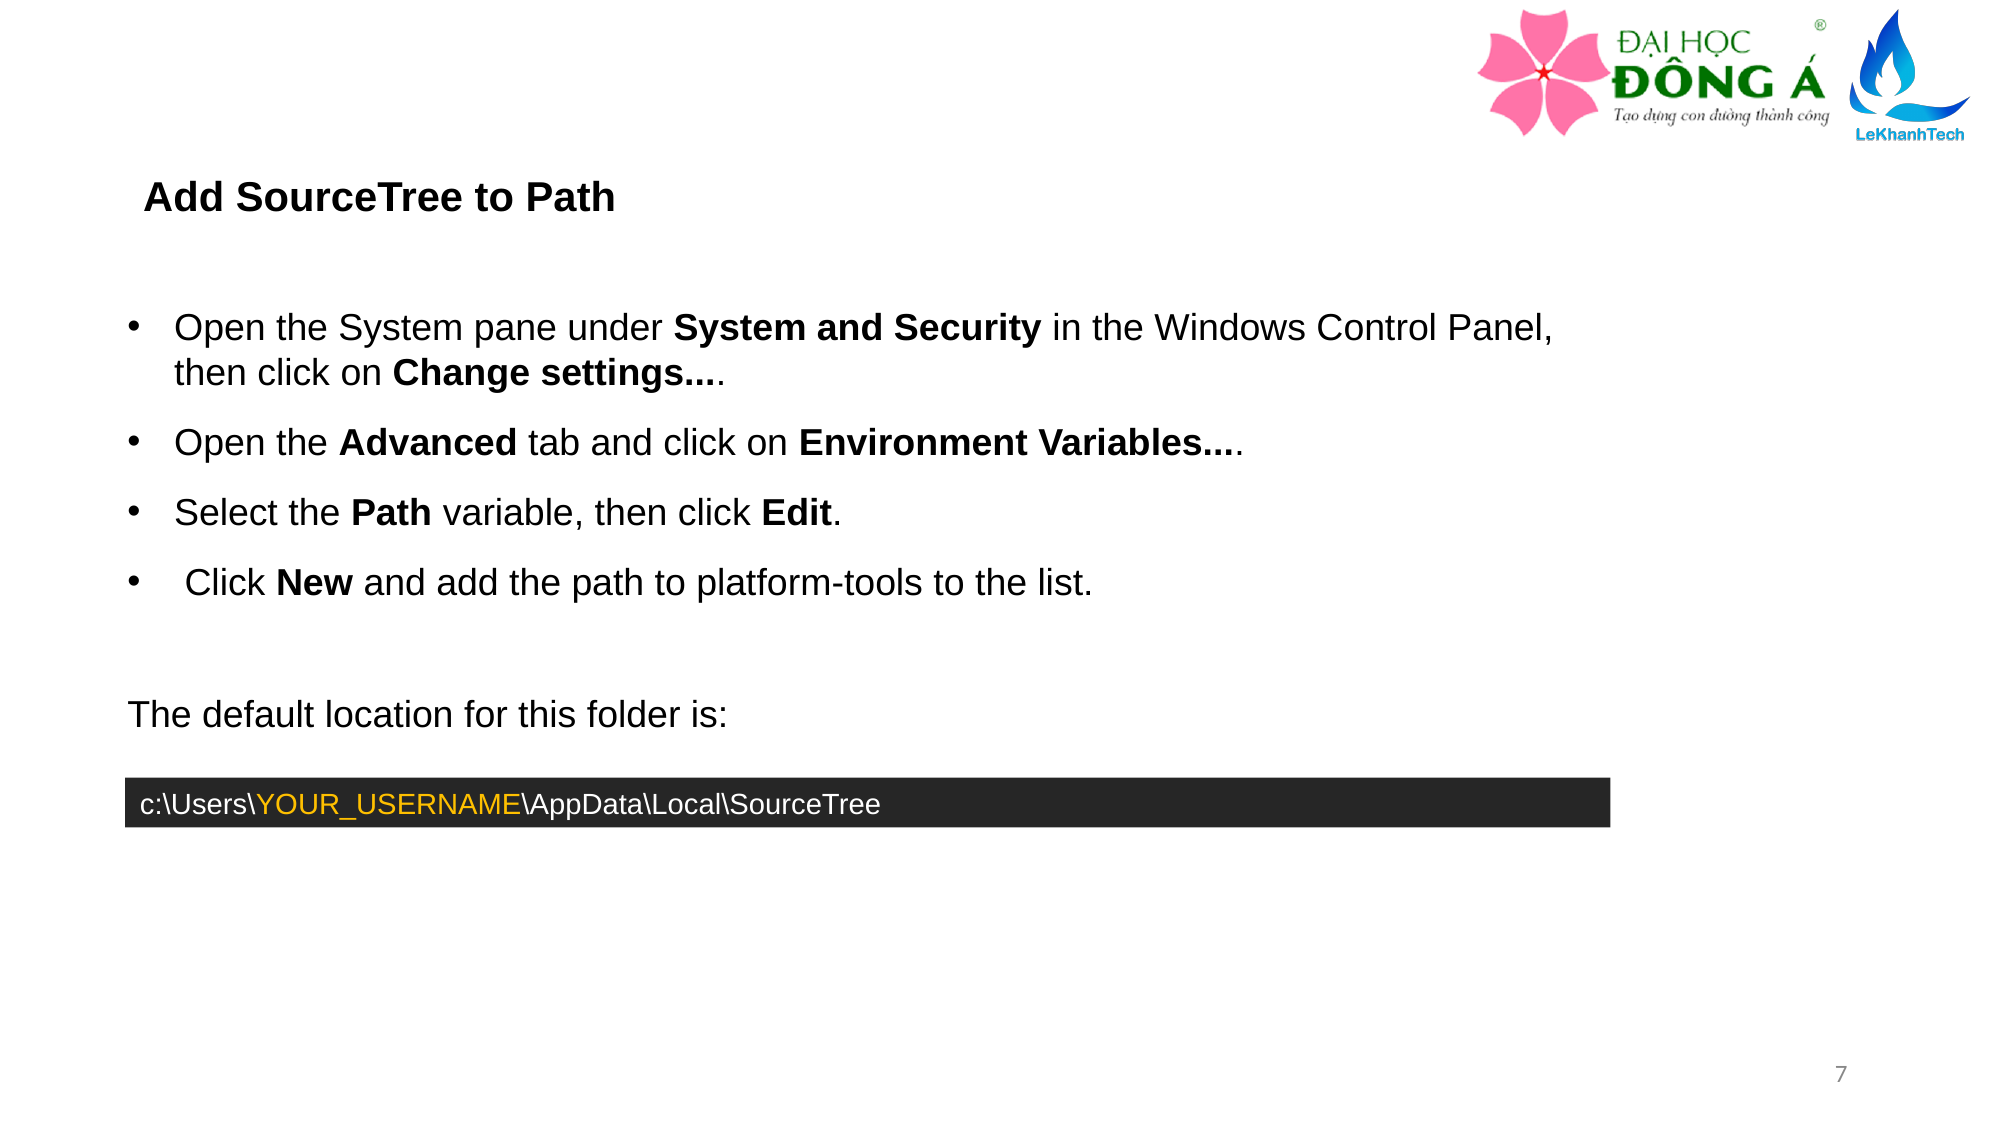

Add SourceTree to Path
Open the System pane under System and Security in the Windows Control Panel, then click on Change settings....
Open the Advanced tab and click on Environment Variables....
Select the Path variable, then click Edit.
 Click New and add the path to platform-tools to the list.
The default location for this folder is:
c:\Users\YOUR_USERNAME\AppData\Local\SourceTree
7